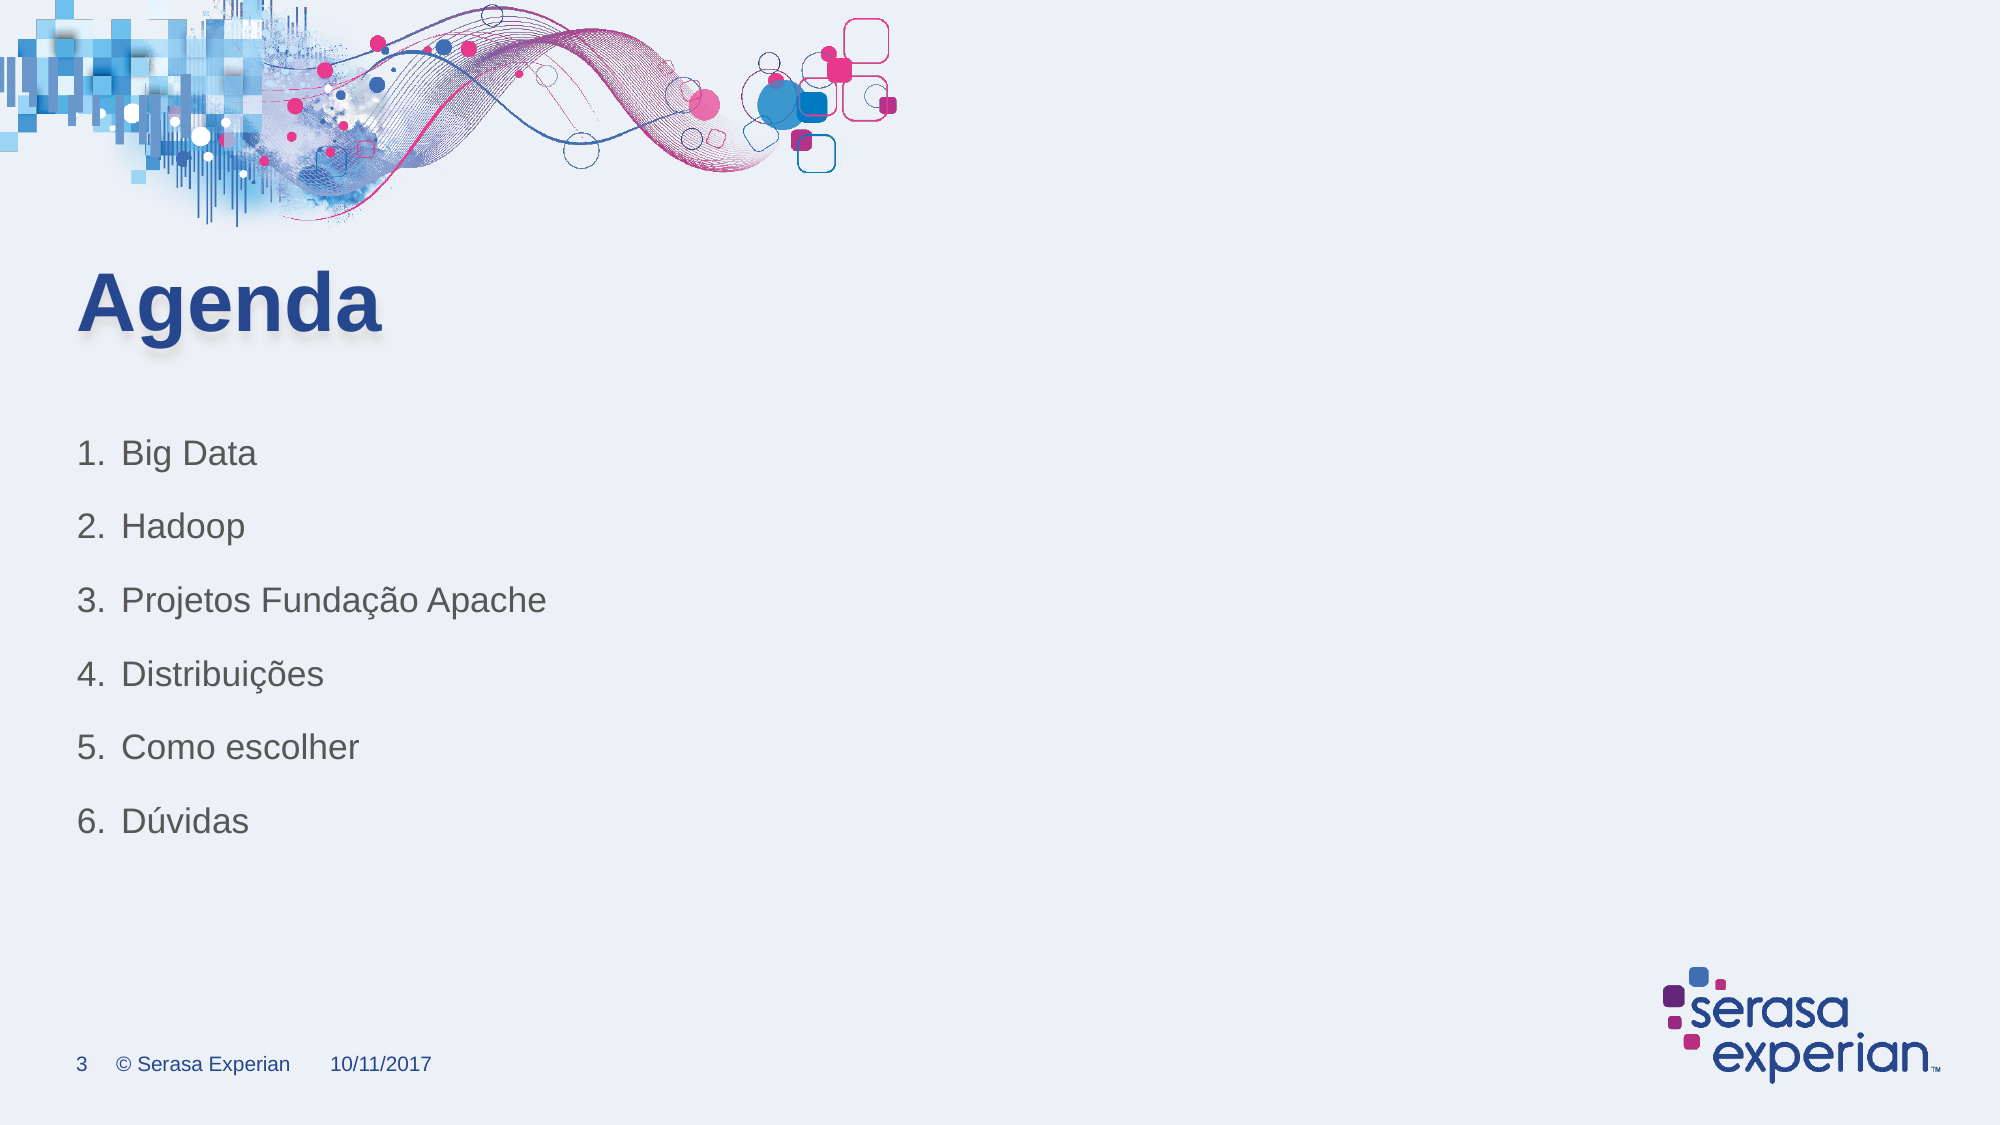

# Agenda
Big Data
Hadoop
Projetos Fundação Apache
Distribuições
Como escolher
Dúvidas
10/11/2017